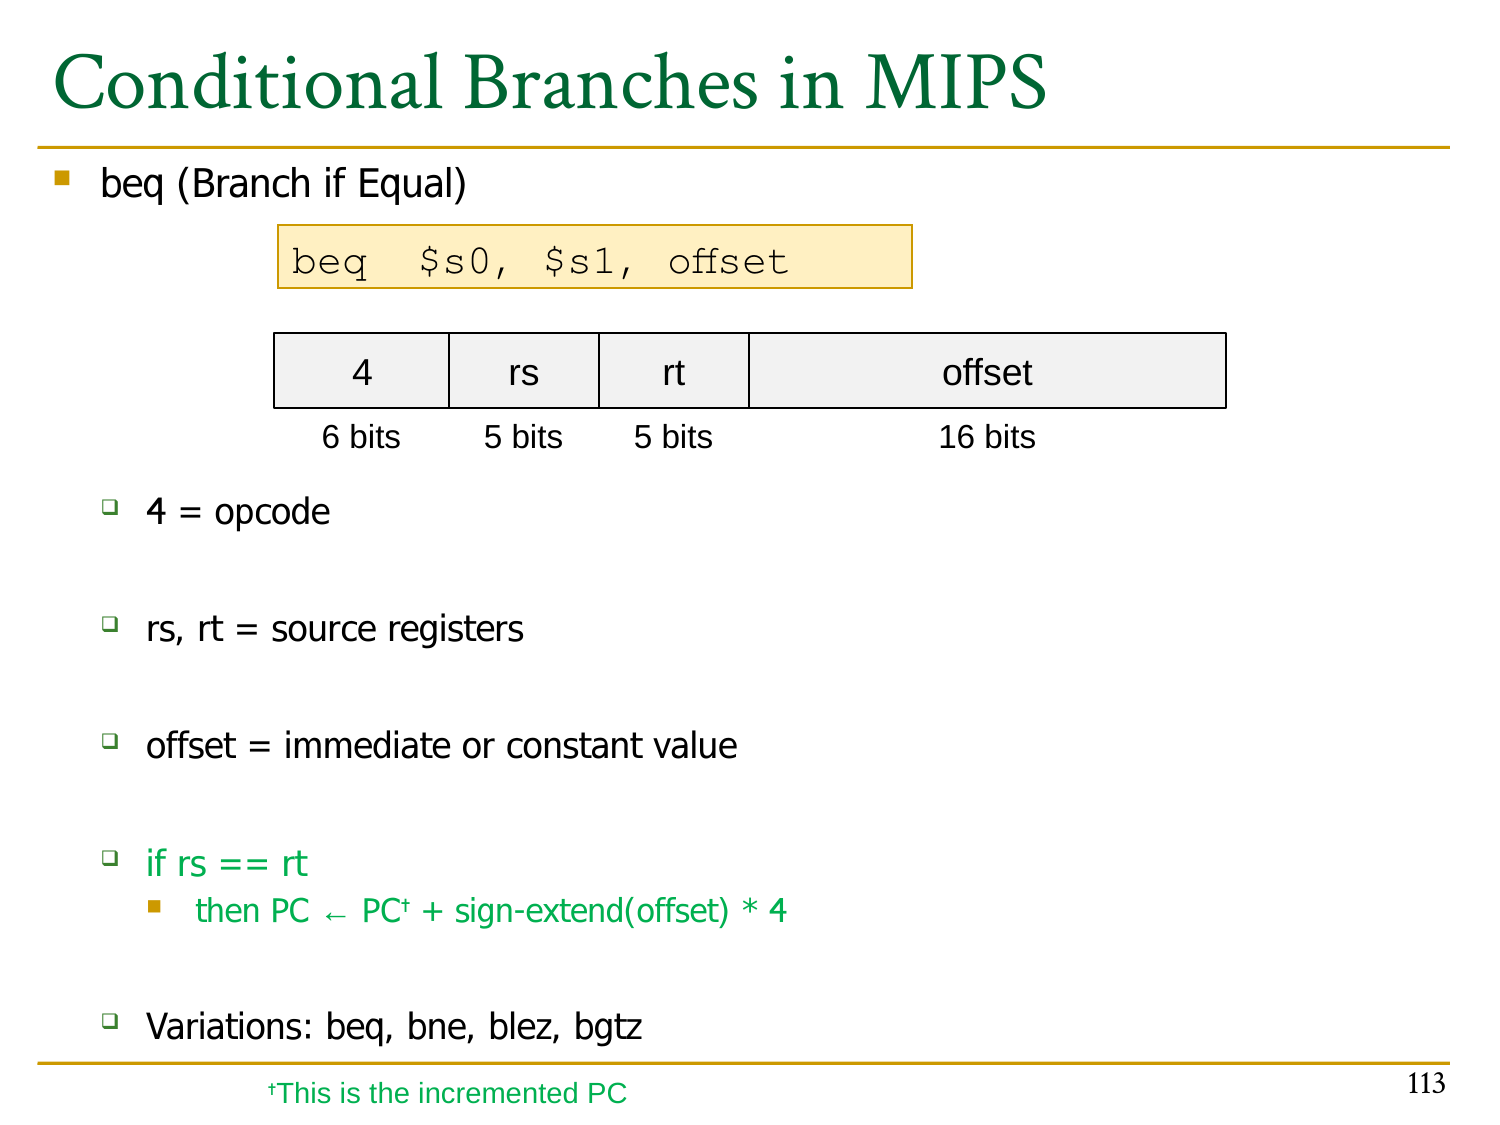

# Conditional Branches in MIPS
beq (Branch if Equal)

4 = opcode

rs, rt = source registers

offset = immediate or constant value

if rs == rt
then PC ← PC✝ + sign-extend(offset) * 4

Variations: beq, bne, blez, bgtz
beq  $s0, $s1, offset
4
rs
rt
offset
6 bits
5 bits
5 bits
16 bits
113
✝This is the incremented PC